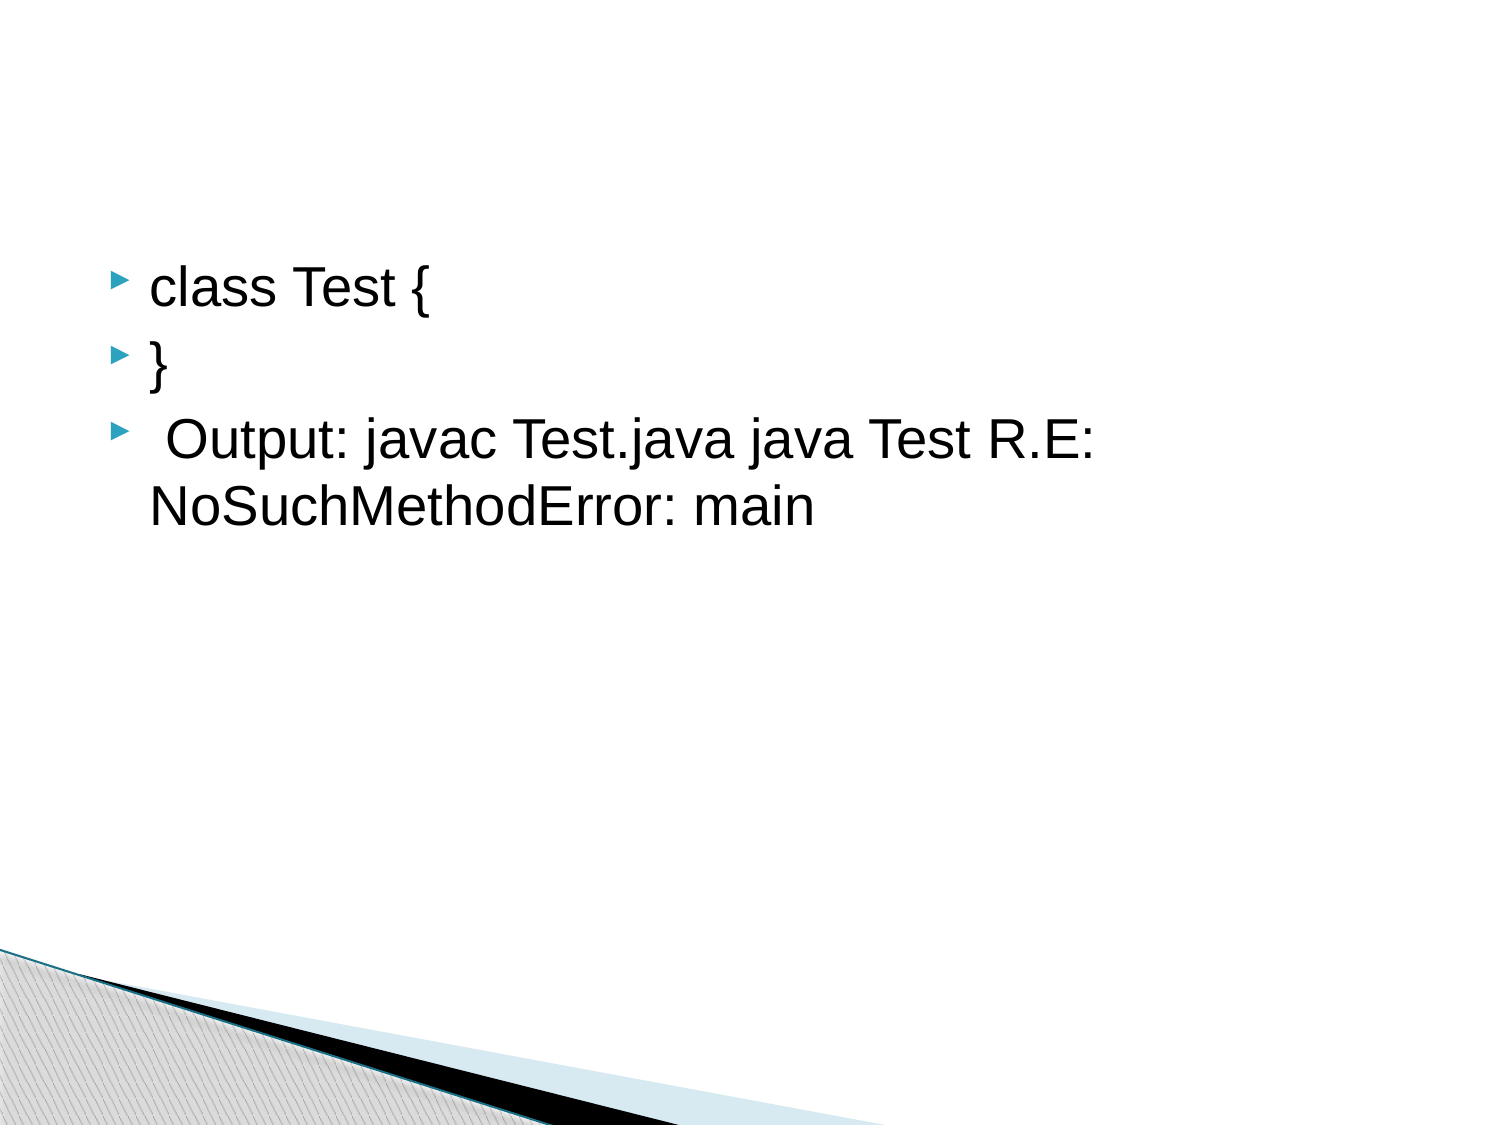

#
class Test {
}
 Output: javac Test.java java Test R.E: NoSuchMethodError: main